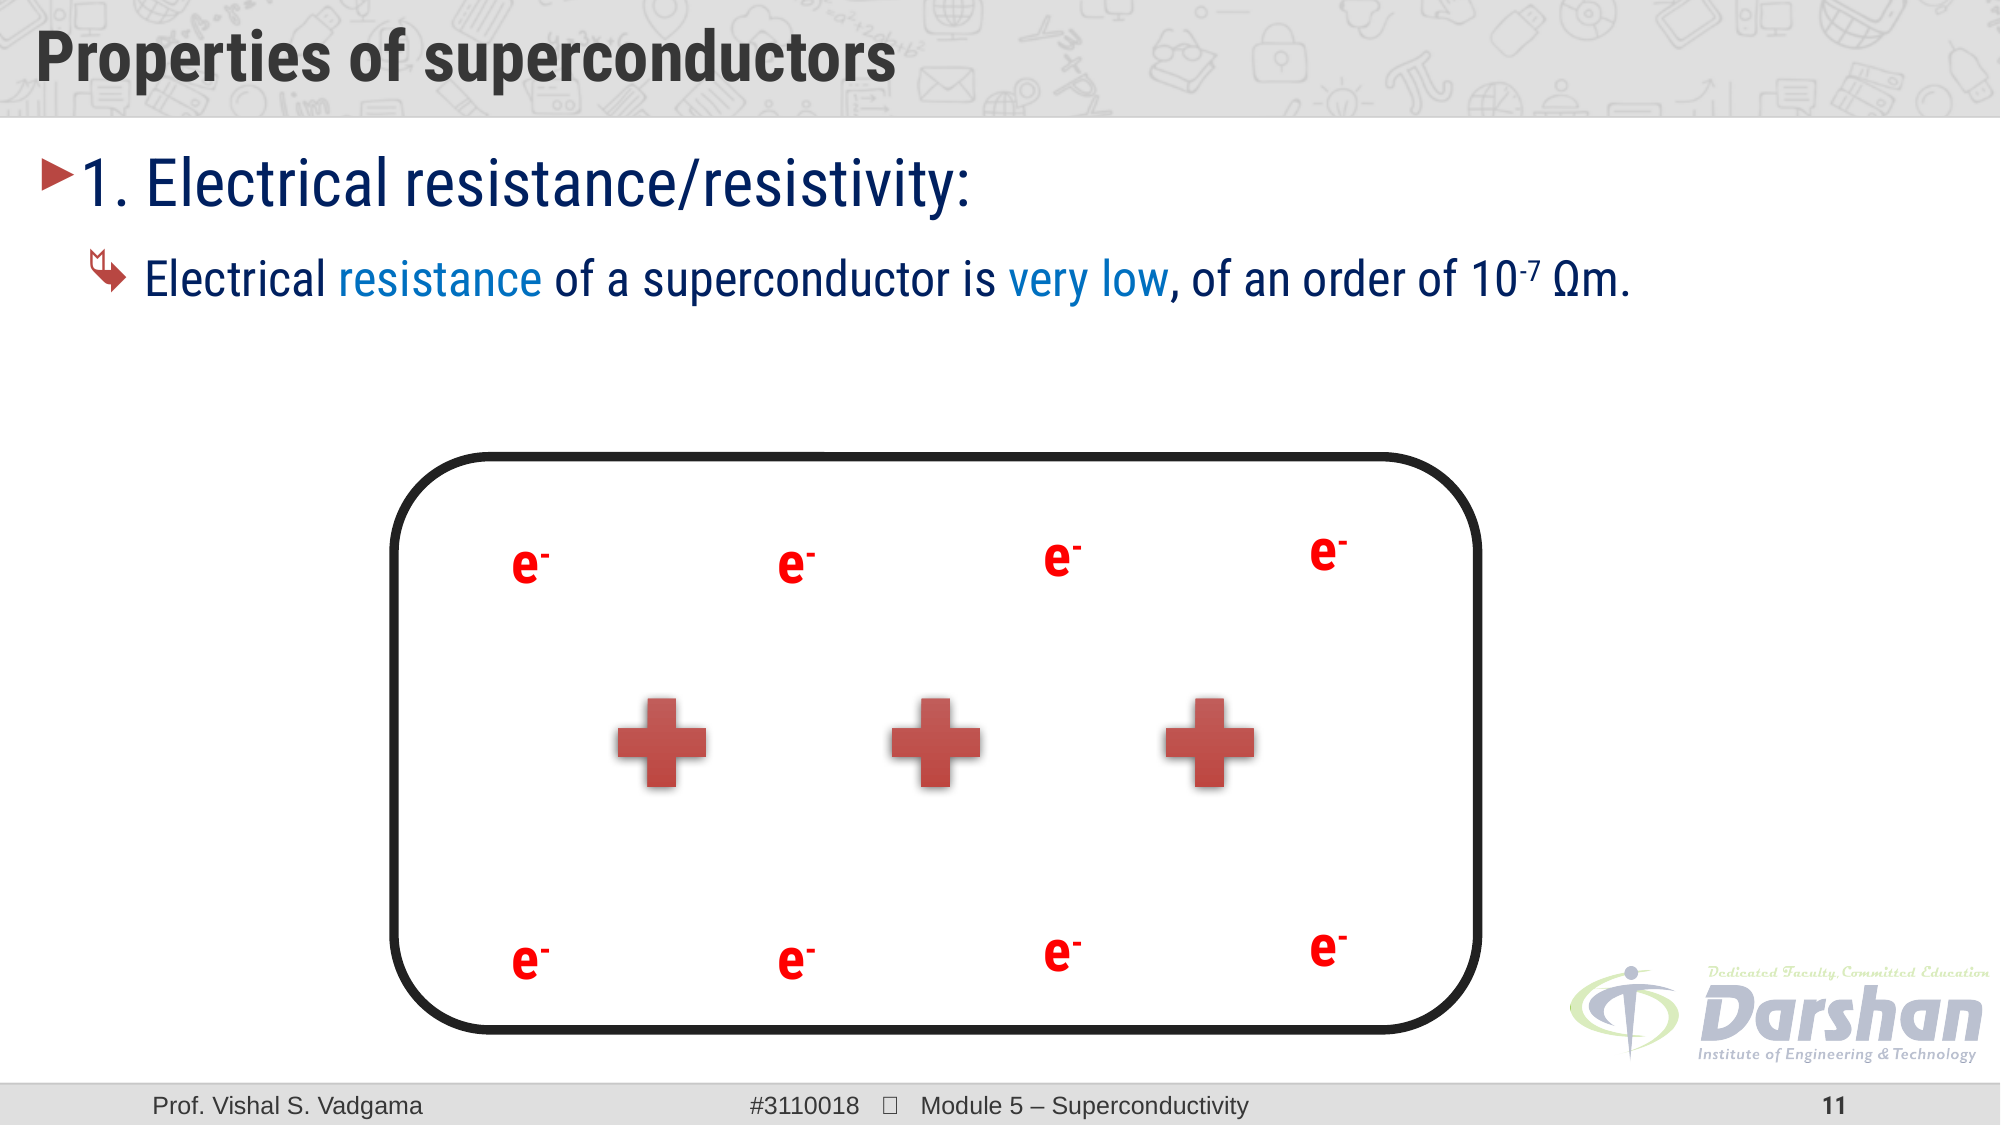

# Properties of superconductors
1. Electrical resistance/resistivity:
Electrical resistance of a superconductor is very low, of an order of 10-7 Ωm.

e-
e-
e-
e-
e-
e-
e-
e-